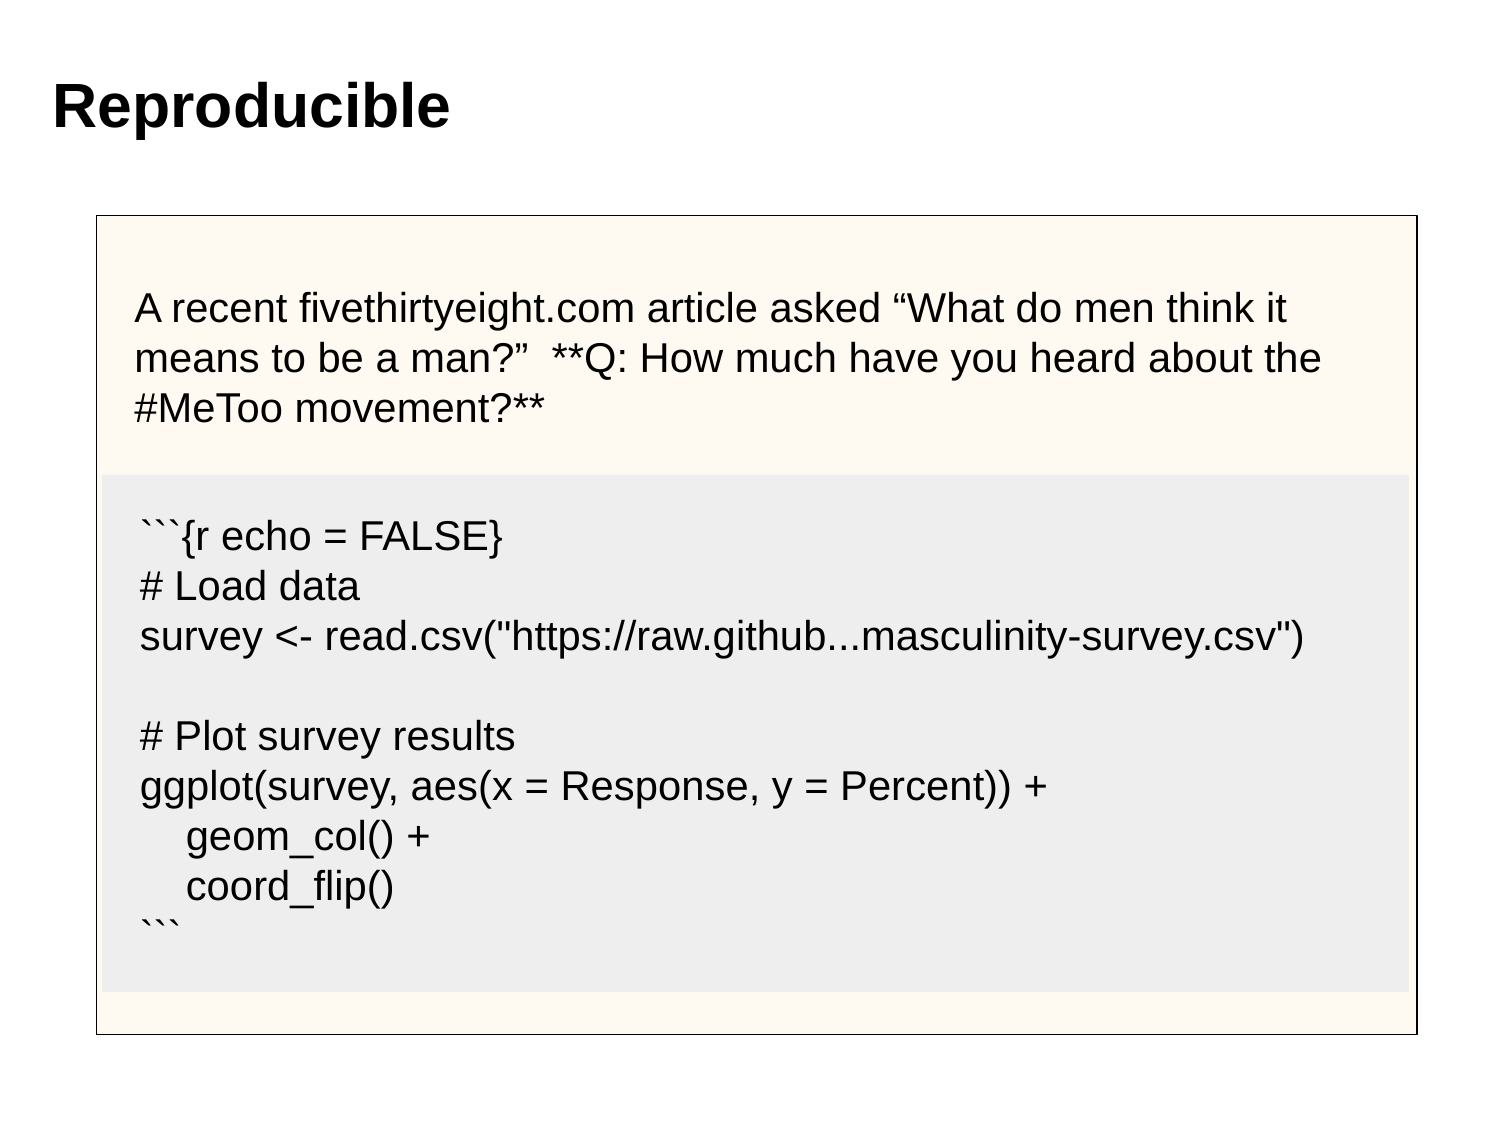

Reproducible

  A recent fivethirtyeight.com article asked “What do men think it
  means to be a man?”  **Q: How much have you heard about the
  #MeToo movement?**

  ```{r echo = FALSE}
  # Load data
  survey <- read.csv("https://raw.github...masculinity-survey.csv")

  # Plot survey results
  ggplot(survey, aes(x = Response, y = Percent)) +
      geom_col() +
      coord_flip()
  ```